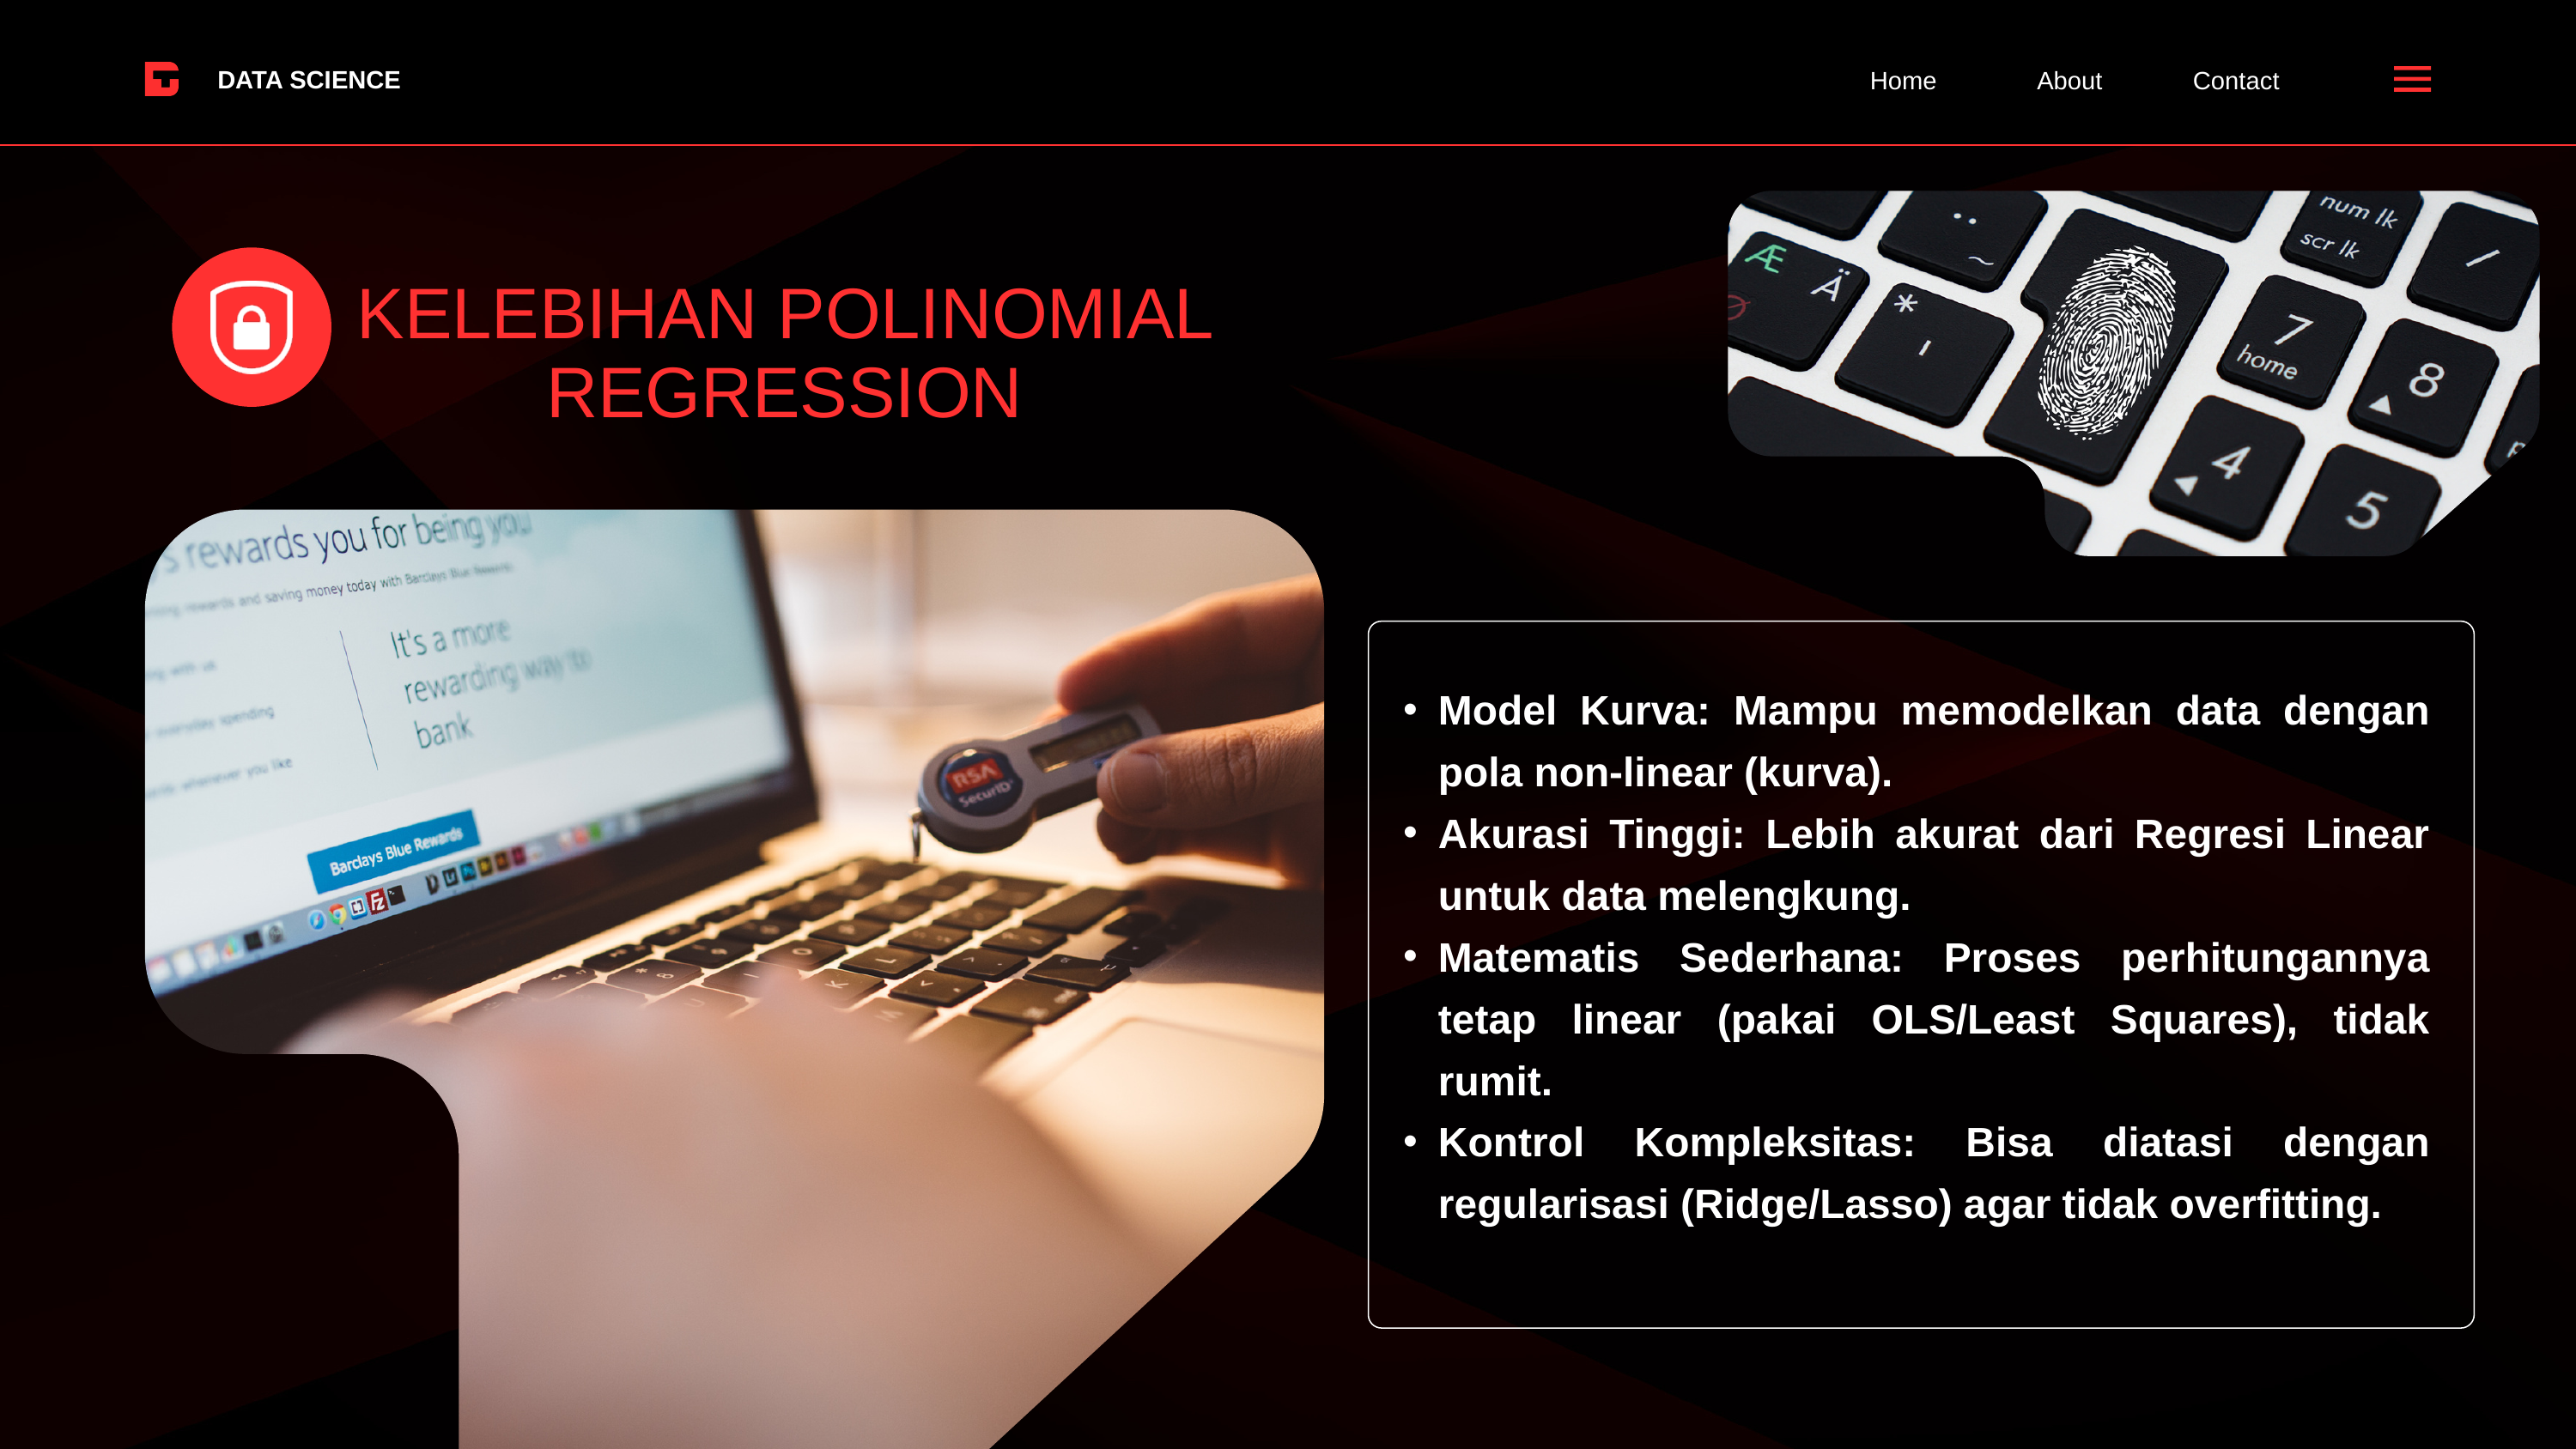

DATA SCIENCE
Home
About
Contact

KELEBIHAN POLINOMIAL REGRESSION

Model Kurva: Mampu memodelkan data dengan pola non-linear (kurva).
Akurasi Tinggi: Lebih akurat dari Regresi Linear untuk data melengkung.
Matematis Sederhana: Proses perhitungannya tetap linear (pakai OLS/Least Squares), tidak rumit.
Kontrol Kompleksitas: Bisa diatasi dengan regularisasi (Ridge/Lasso) agar tidak overfitting.